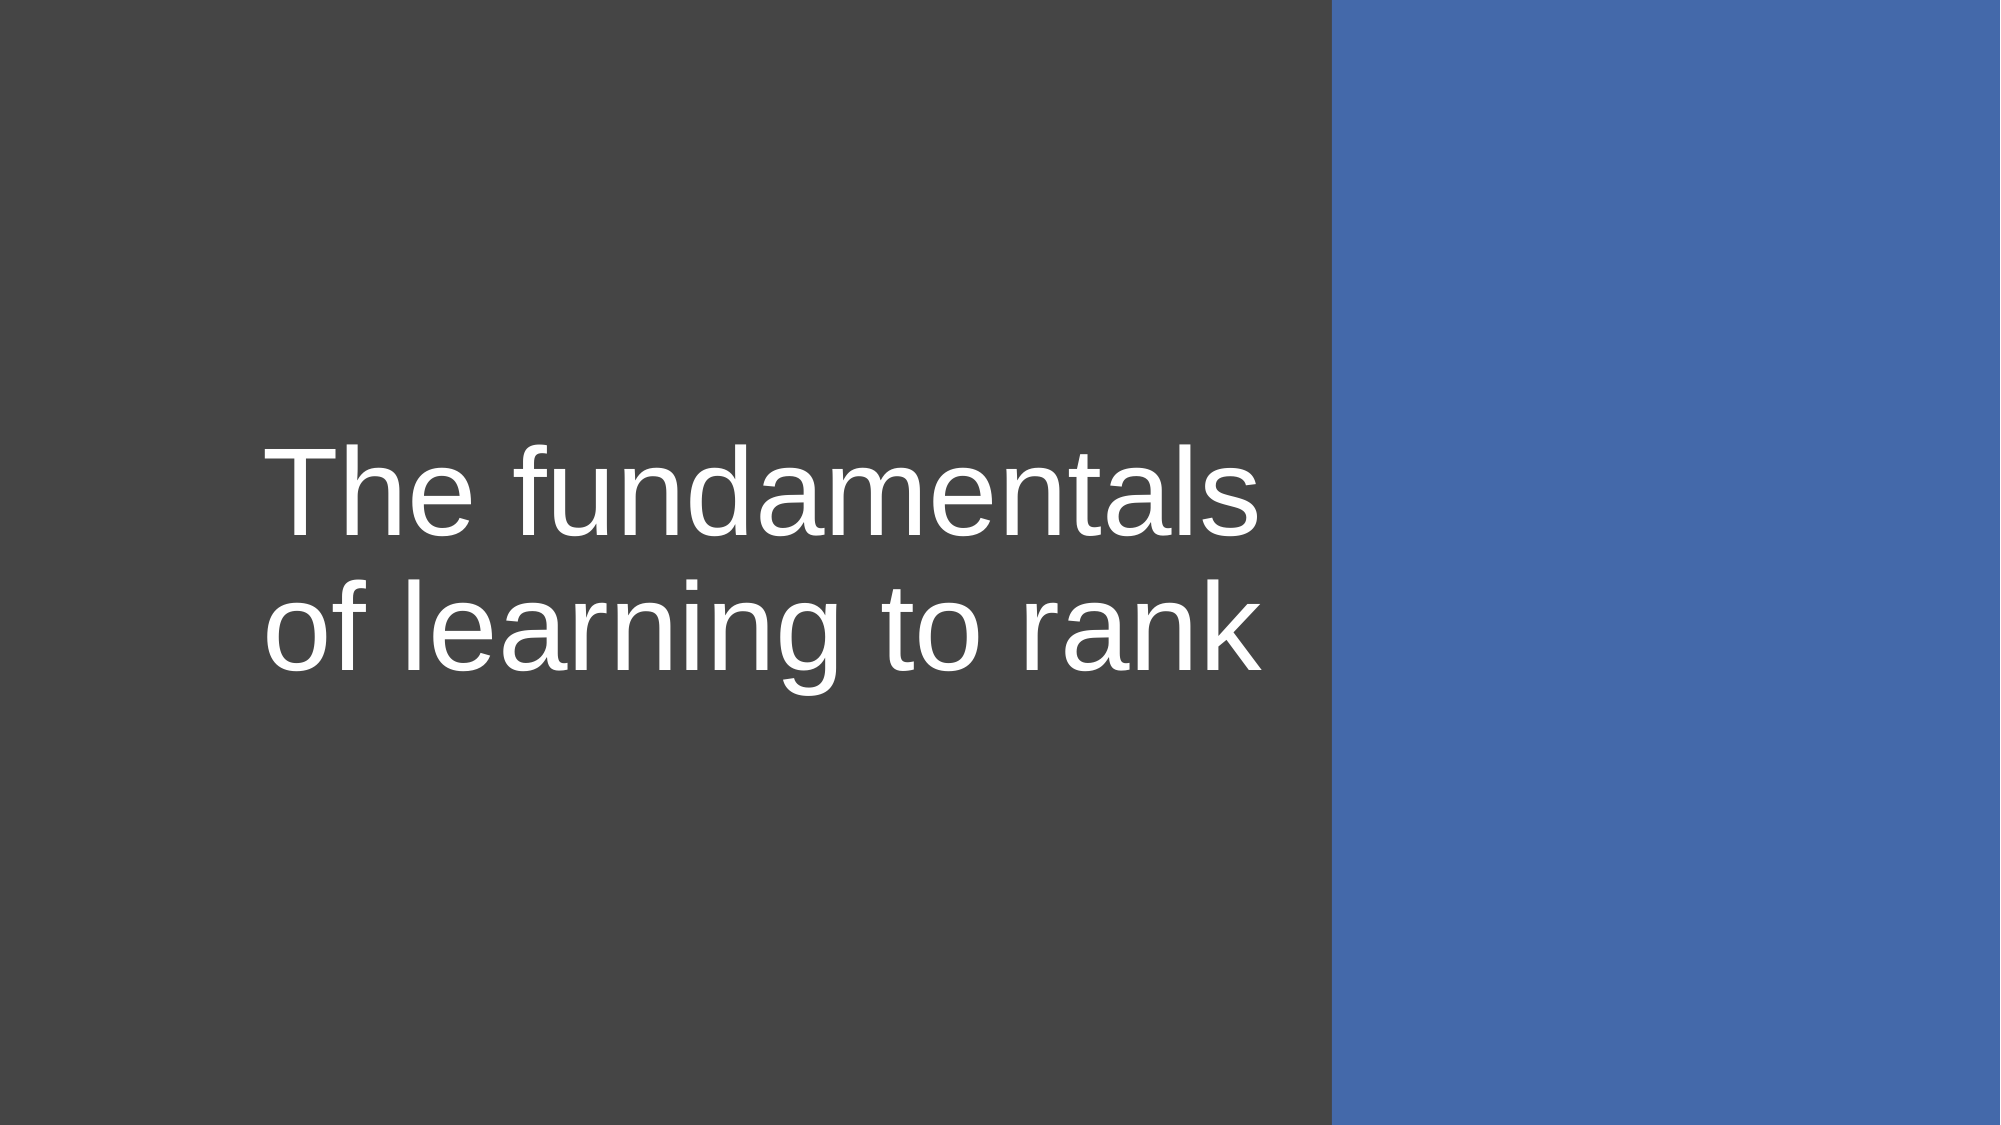

# The fundamentals of learning to rank